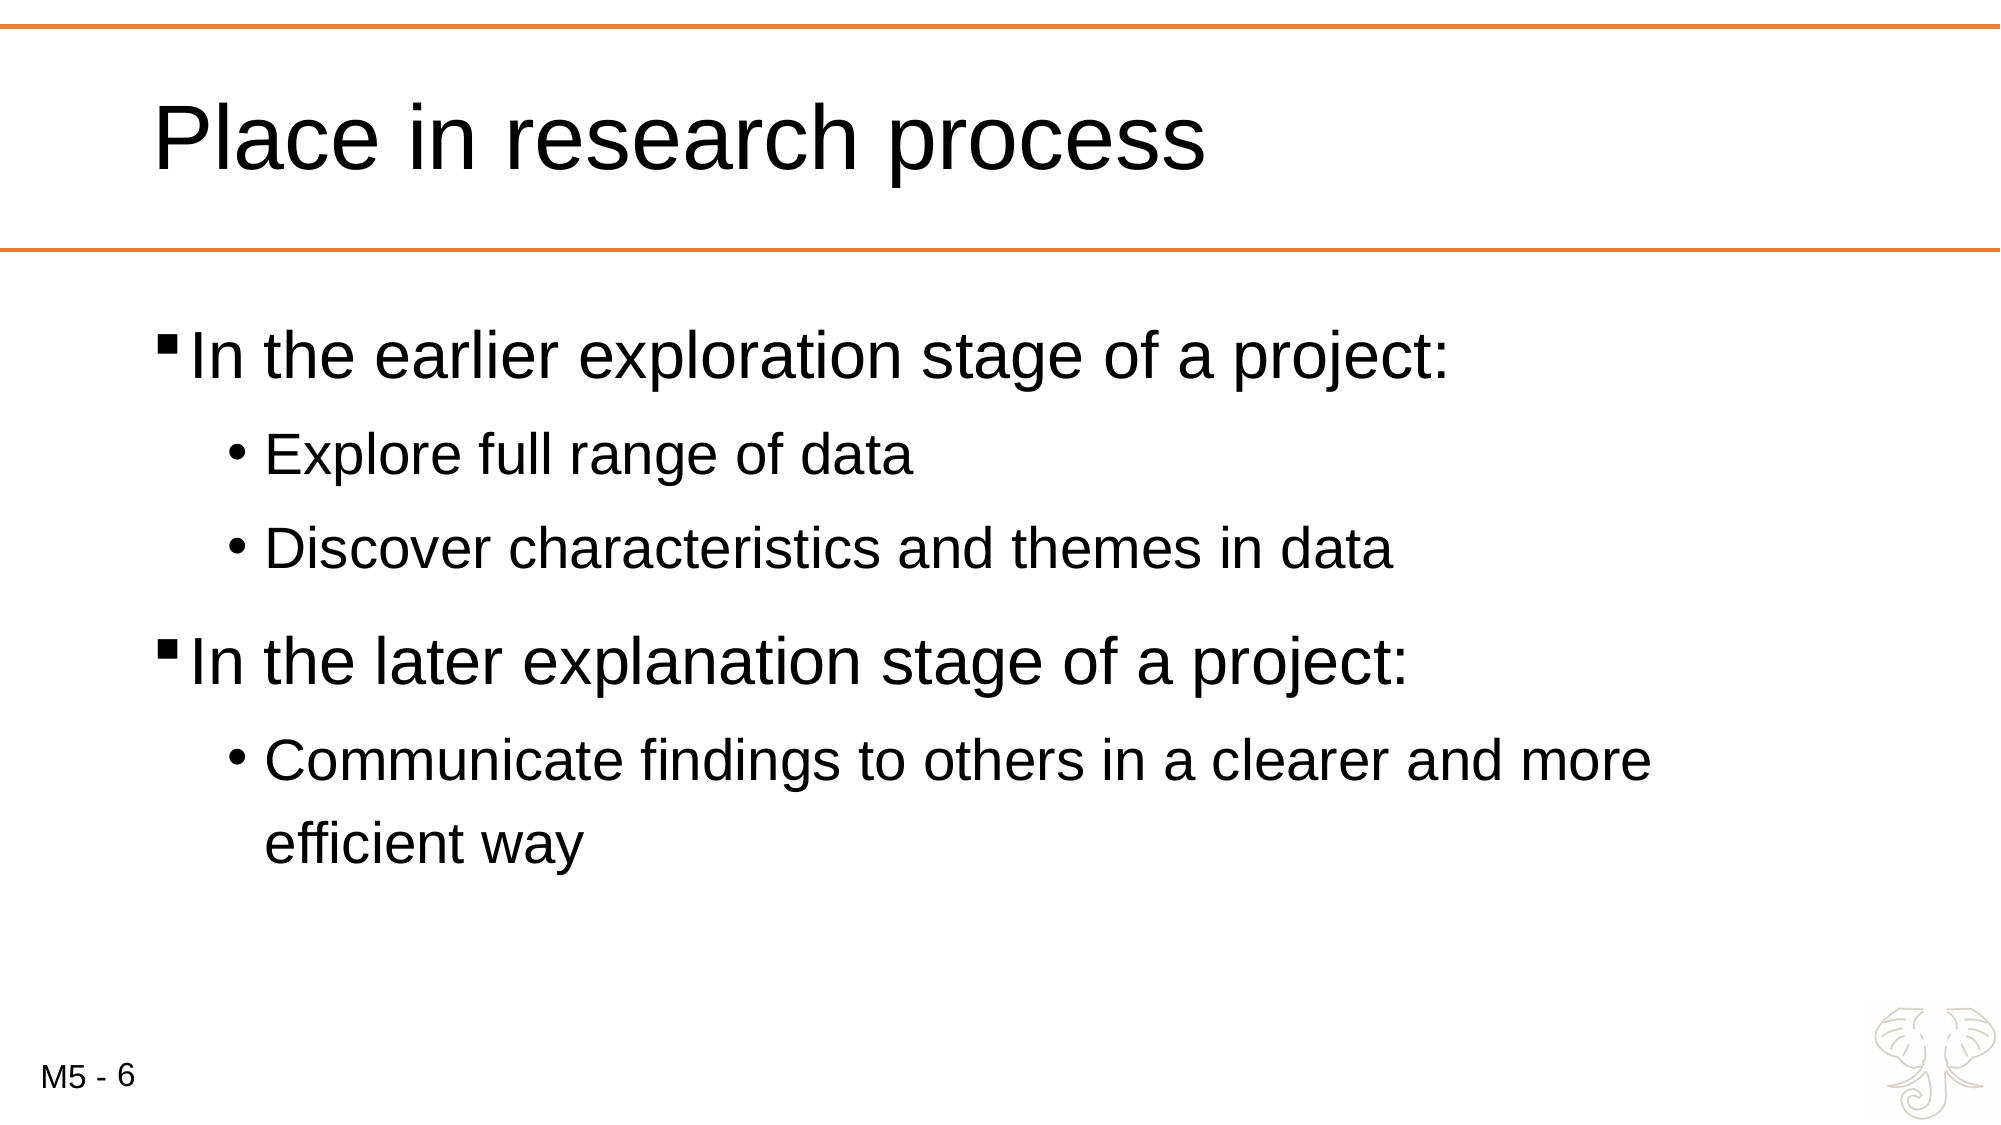

# Place in research process
In the earlier exploration stage of a project:
Explore full range of data
Discover characteristics and themes in data
In the later explanation stage of a project:
Communicate findings to others in a clearer and more efficient way
6